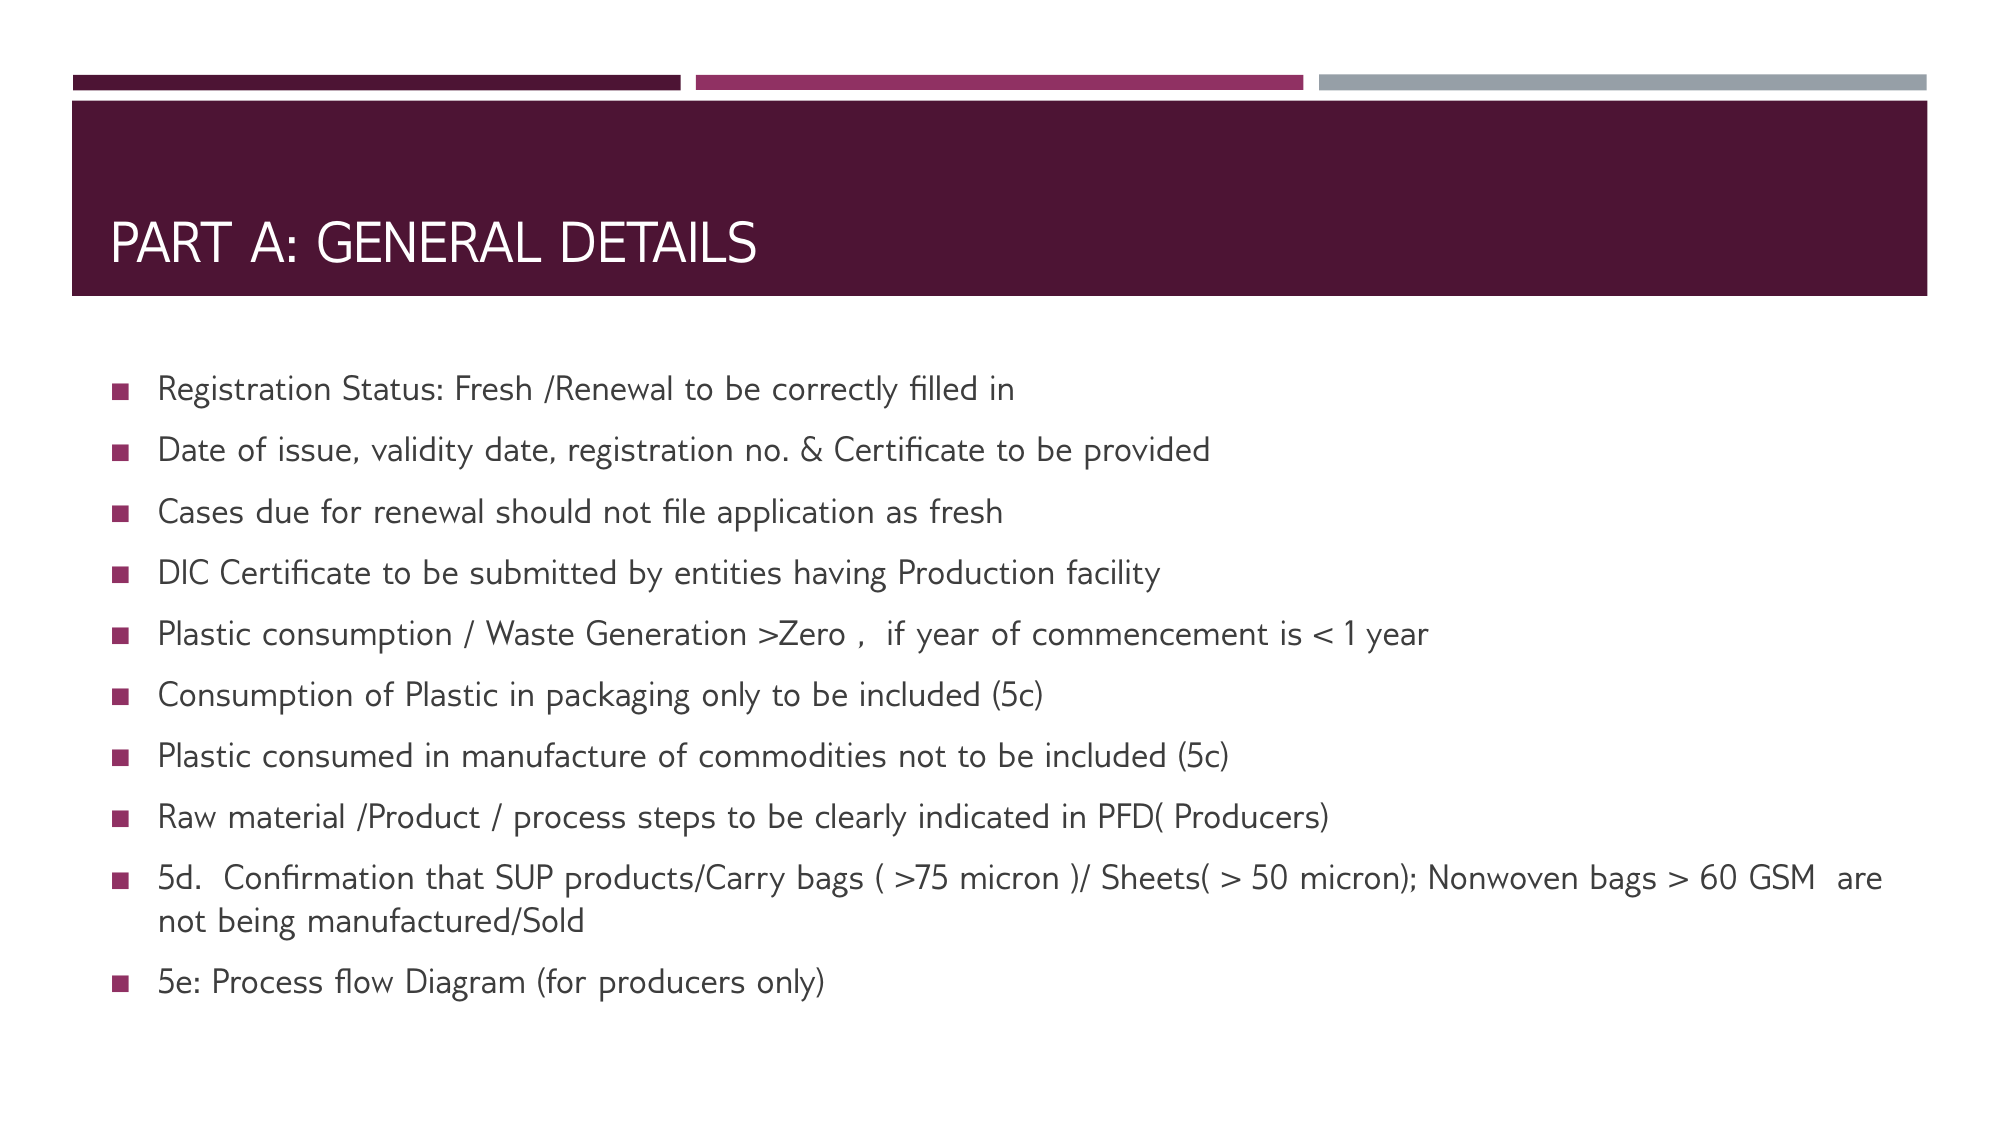

# PART A: GENERAL DETAILS
Registration Status: Fresh /Renewal to be correctly filled in
Date of issue, validity date, registration no. & Certificate to be provided
Cases due for renewal should not file application as fresh
DIC Certificate to be submitted by entities having Production facility
Plastic consumption / Waste Generation >Zero ,  if year of commencement is < 1 year
Consumption of Plastic in packaging only to be included (5c)
Plastic consumed in manufacture of commodities not to be included (5c)
Raw material /Product / process steps to be clearly indicated in PFD( Producers)
5d.  Confirmation that SUP products/Carry bags ( >75 micron )/ Sheets( > 50 micron); Nonwoven bags > 60 GSM  are not being manufactured/Sold
5e: Process flow Diagram (for producers only)